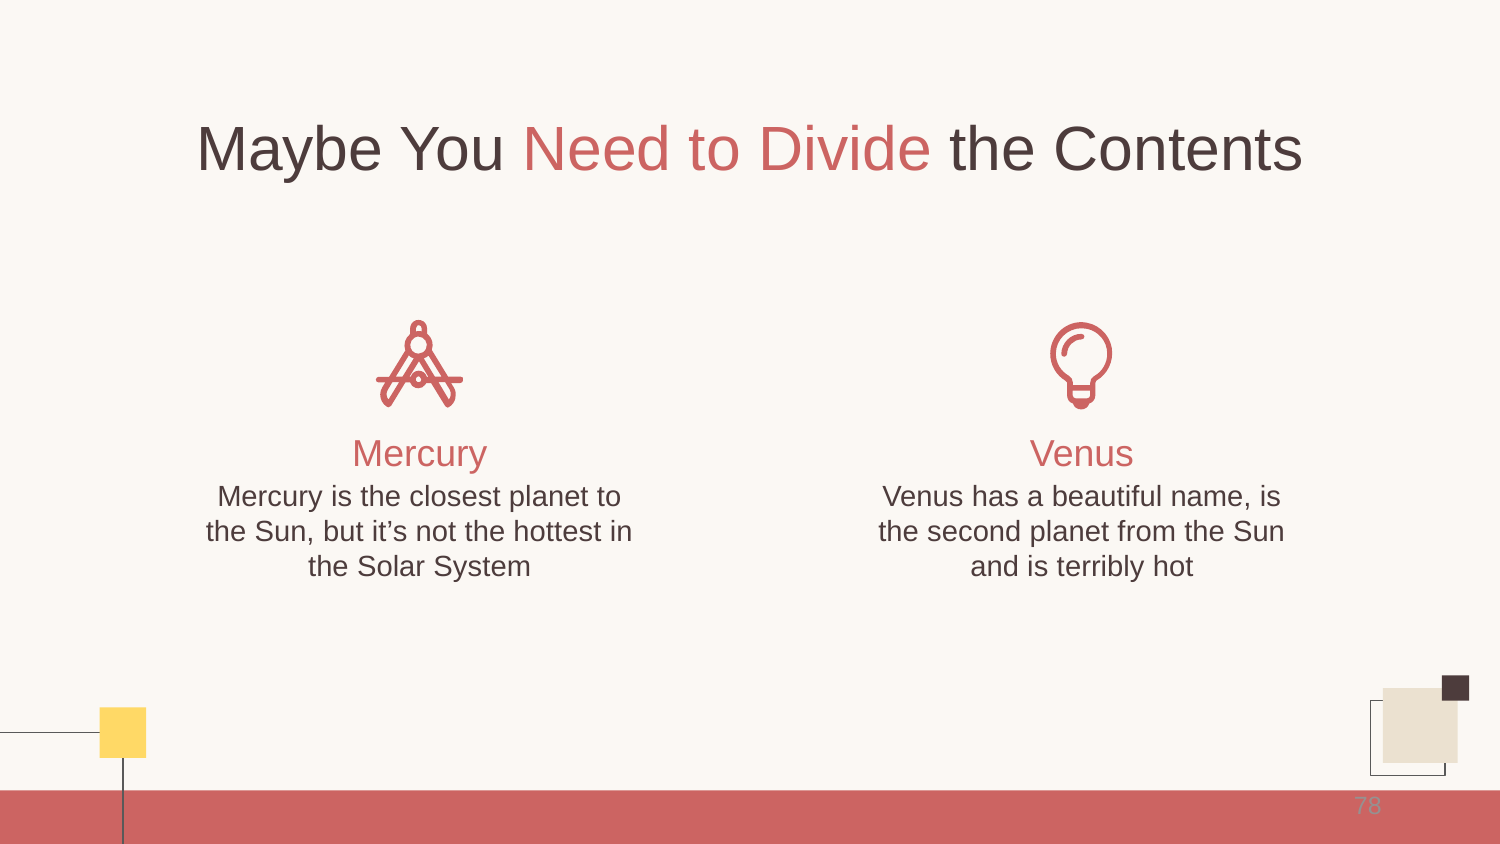

# Maybe You Need to Divide the Contents

Mercury
Venus
Mercury is the closest planet to the Sun, but it’s not the hottest in the Solar System
Venus has a beautiful name, is the second planet from the Sun and is terribly hot
78